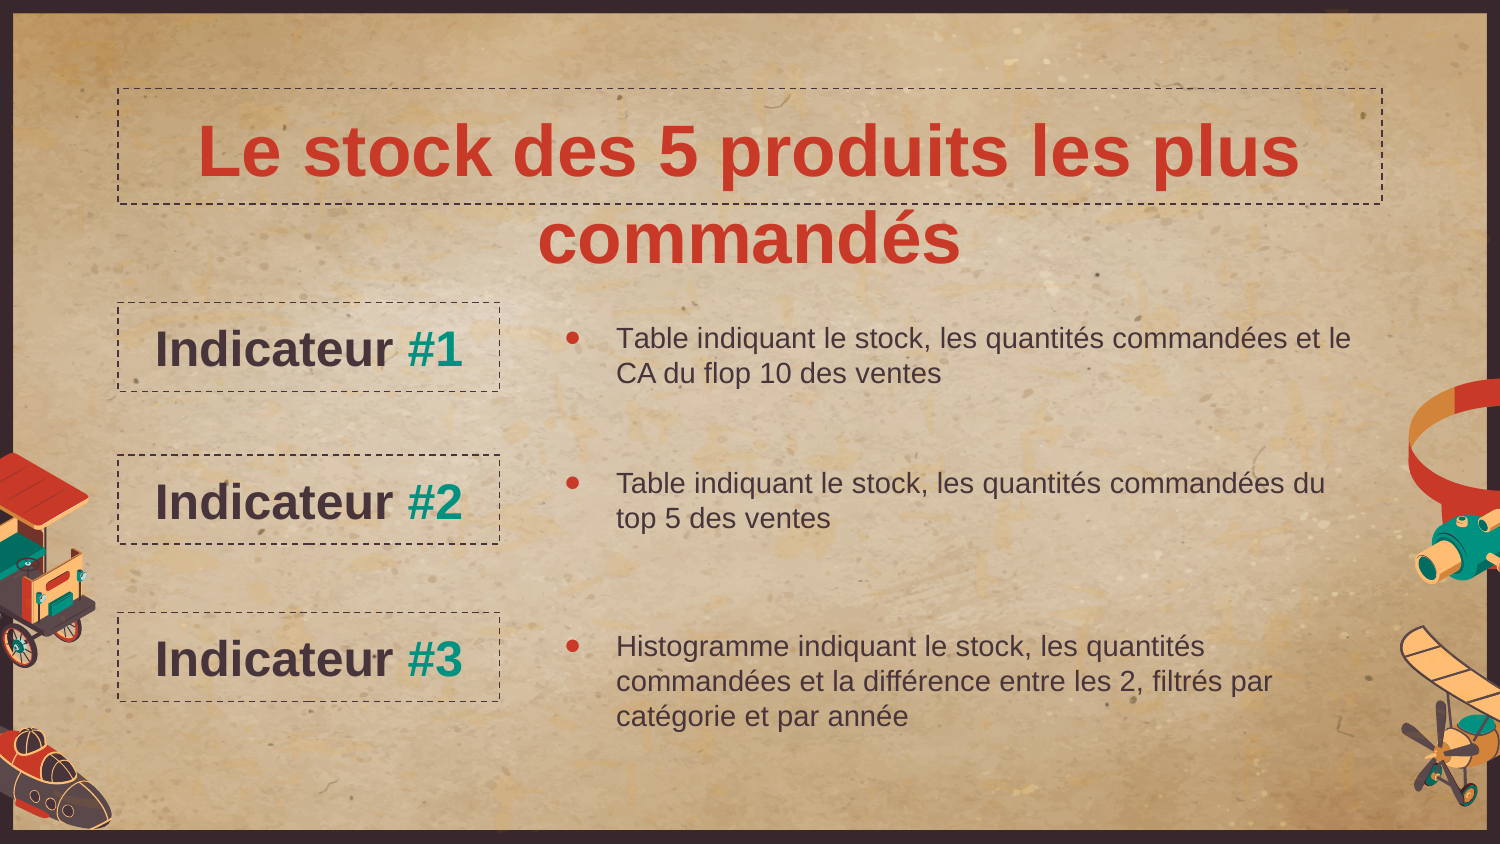

# Le stock des 5 produits les plus commandés
Indicateur #1
Table indiquant le stock, les quantités commandées et le CA du flop 10 des ventes
Table indiquant le stock, les quantités commandées du top 5 des ventes
Indicateur #2
Histogramme indiquant le stock, les quantités commandées et la différence entre les 2, filtrés par catégorie et par année
Indicateur #3